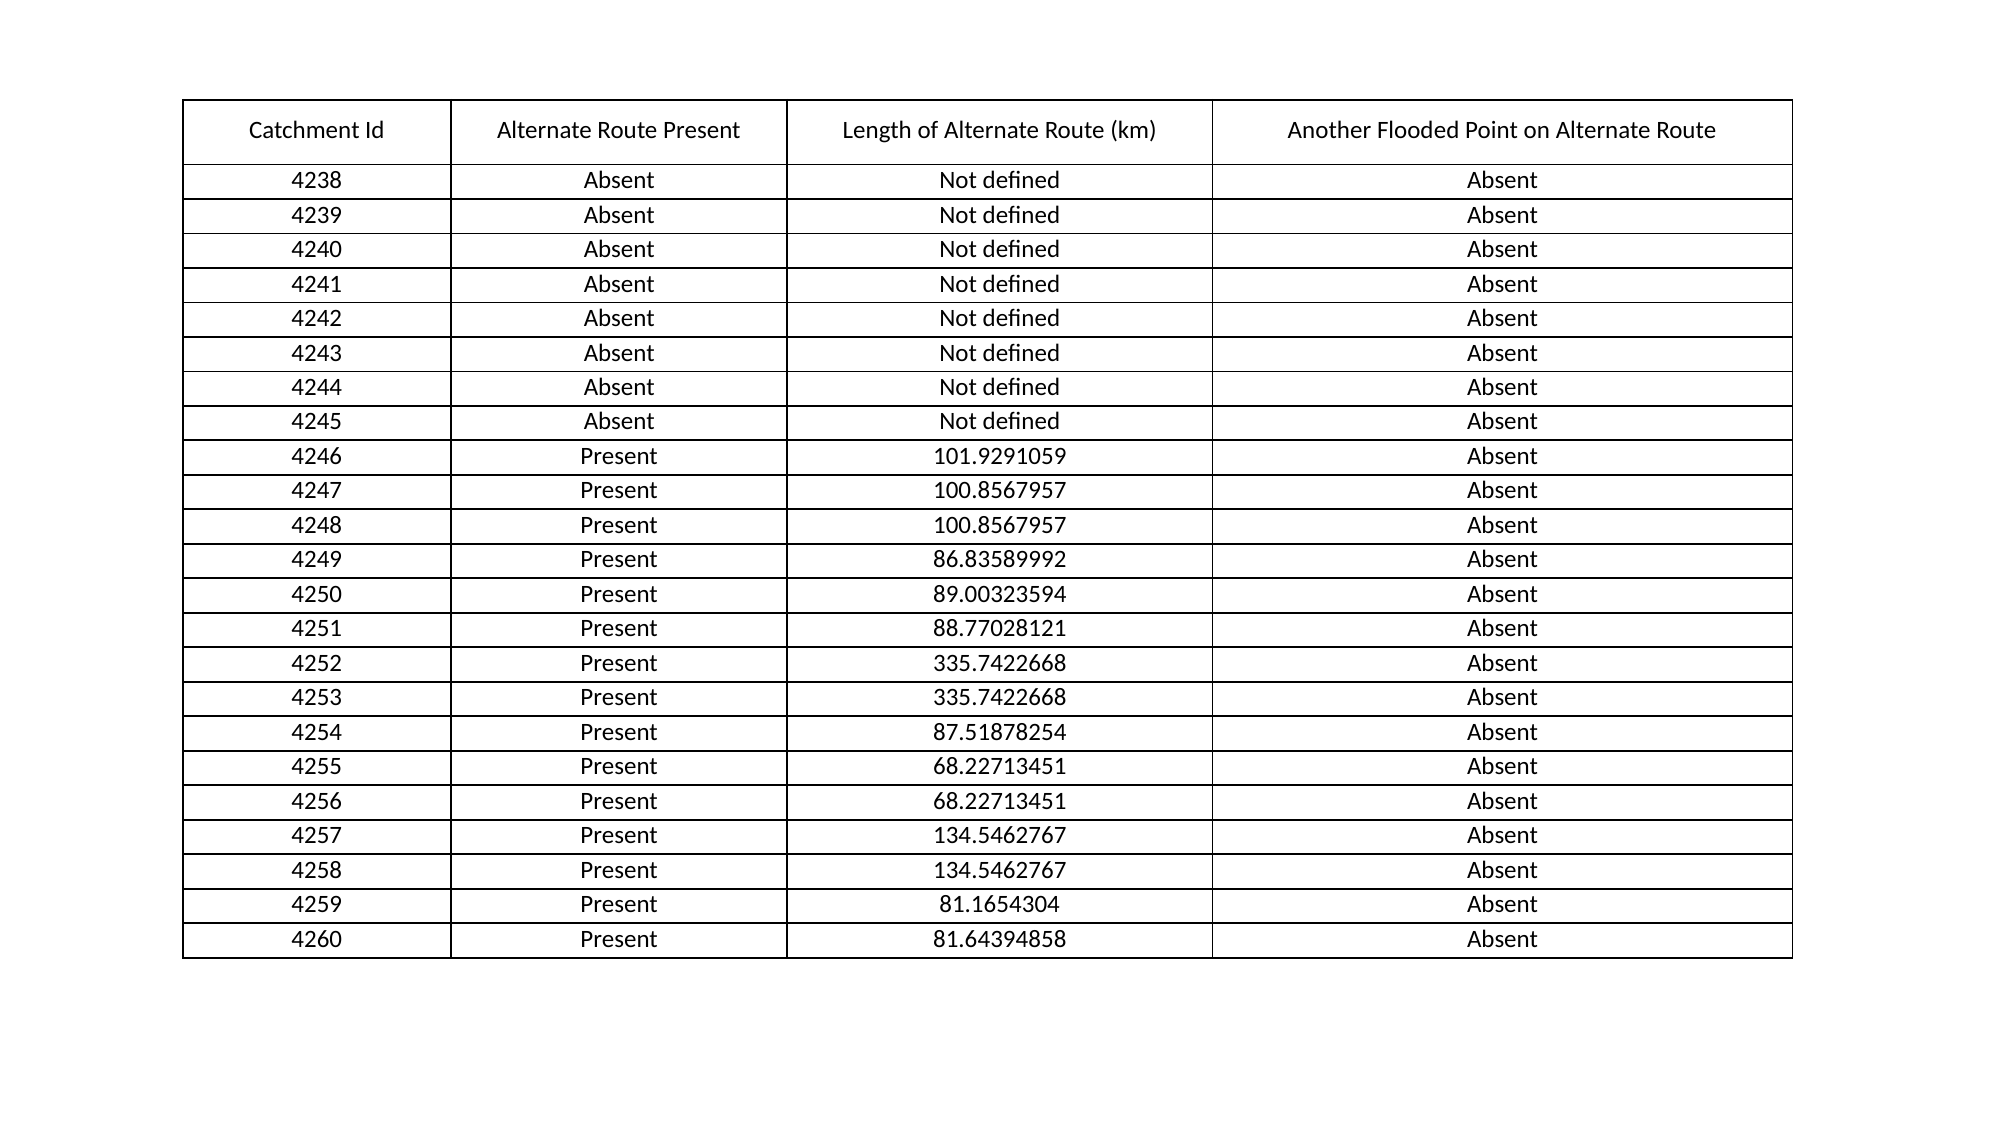

| Catchment Id | Alternate Route Present | Length of Alternate Route (km) | Another Flooded Point on Alternate Route |
| --- | --- | --- | --- |
| 4238 | Absent | Not defined | Absent |
| 4239 | Absent | Not defined | Absent |
| 4240 | Absent | Not defined | Absent |
| 4241 | Absent | Not defined | Absent |
| 4242 | Absent | Not defined | Absent |
| 4243 | Absent | Not defined | Absent |
| 4244 | Absent | Not defined | Absent |
| 4245 | Absent | Not defined | Absent |
| 4246 | Present | 101.9291059 | Absent |
| 4247 | Present | 100.8567957 | Absent |
| 4248 | Present | 100.8567957 | Absent |
| 4249 | Present | 86.83589992 | Absent |
| 4250 | Present | 89.00323594 | Absent |
| 4251 | Present | 88.77028121 | Absent |
| 4252 | Present | 335.7422668 | Absent |
| 4253 | Present | 335.7422668 | Absent |
| 4254 | Present | 87.51878254 | Absent |
| 4255 | Present | 68.22713451 | Absent |
| 4256 | Present | 68.22713451 | Absent |
| 4257 | Present | 134.5462767 | Absent |
| 4258 | Present | 134.5462767 | Absent |
| 4259 | Present | 81.1654304 | Absent |
| 4260 | Present | 81.64394858 | Absent |